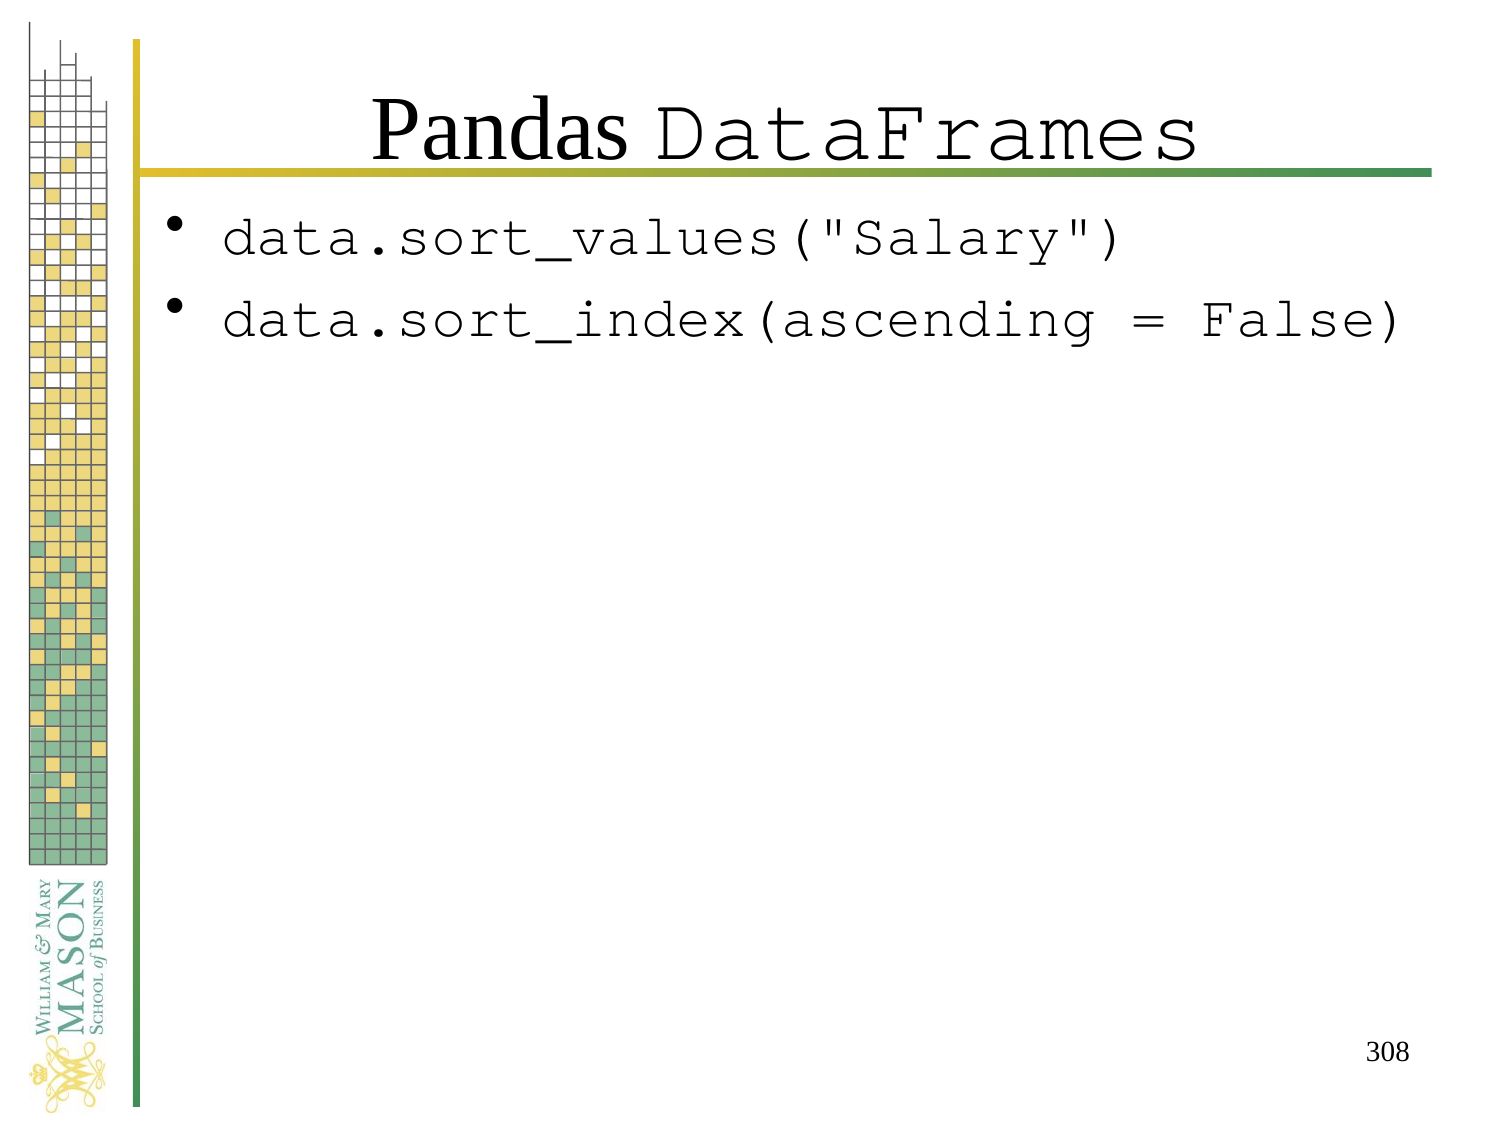

# Pandas DataFrames
data.sort_values("Salary")
data.sort_index(ascending = False)

308